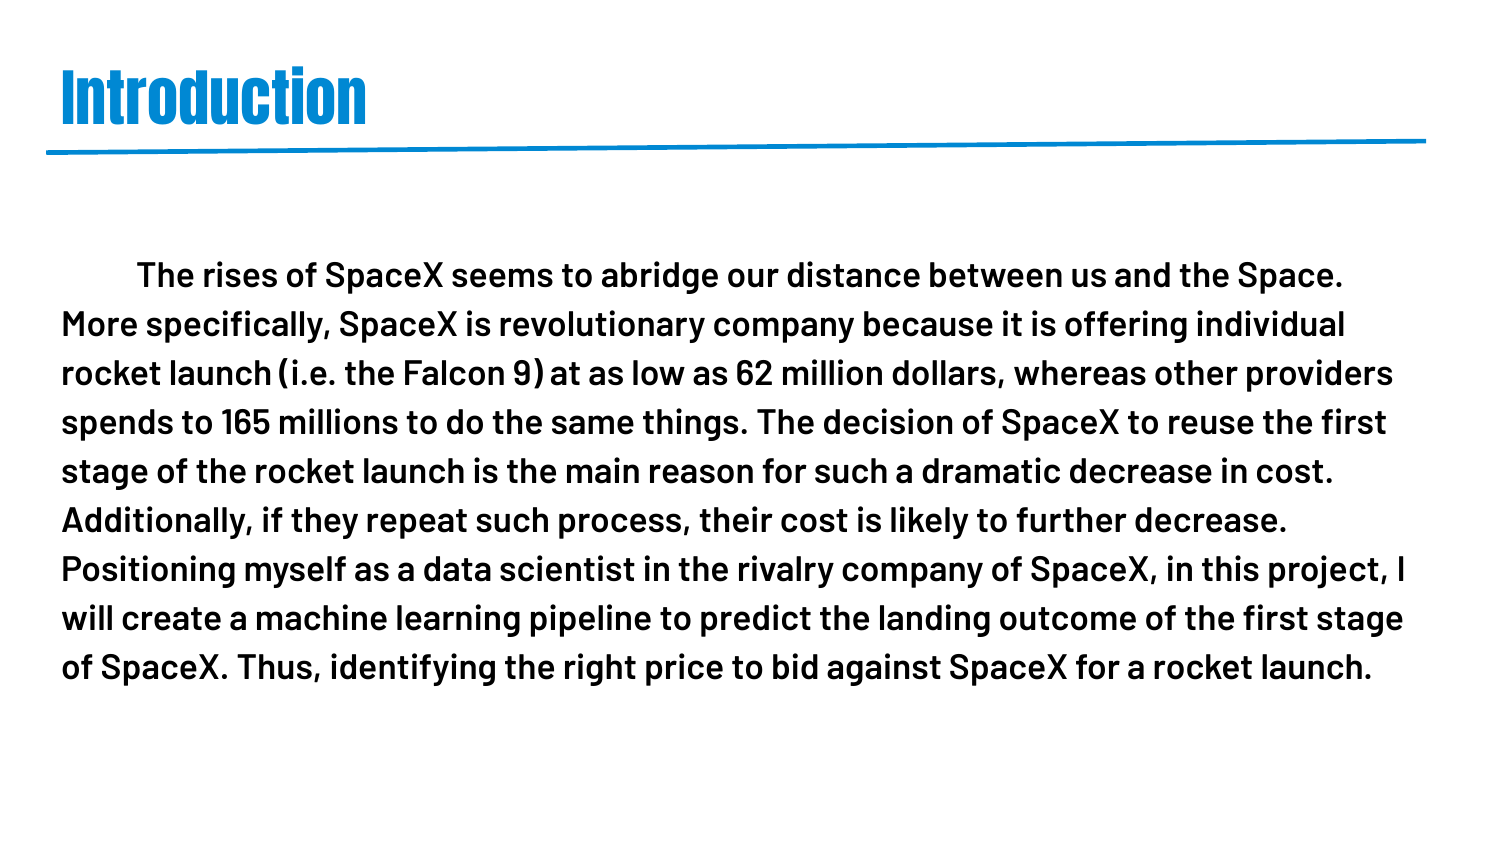

Introduction
The rises of SpaceX seems to abridge our distance between us and the Space. More specifically, SpaceX is revolutionary company because it is offering individual rocket launch (i.e. the Falcon 9) at as low as 62 million dollars, whereas other providers spends to 165 millions to do the same things. The decision of SpaceX to reuse the first stage of the rocket launch is the main reason for such a dramatic decrease in cost. Additionally, if they repeat such process, their cost is likely to further decrease. Positioning myself as a data scientist in the rivalry company of SpaceX, in this project, I will create a machine learning pipeline to predict the landing outcome of the first stage of SpaceX. Thus, identifying the right price to bid against SpaceX for a rocket launch.